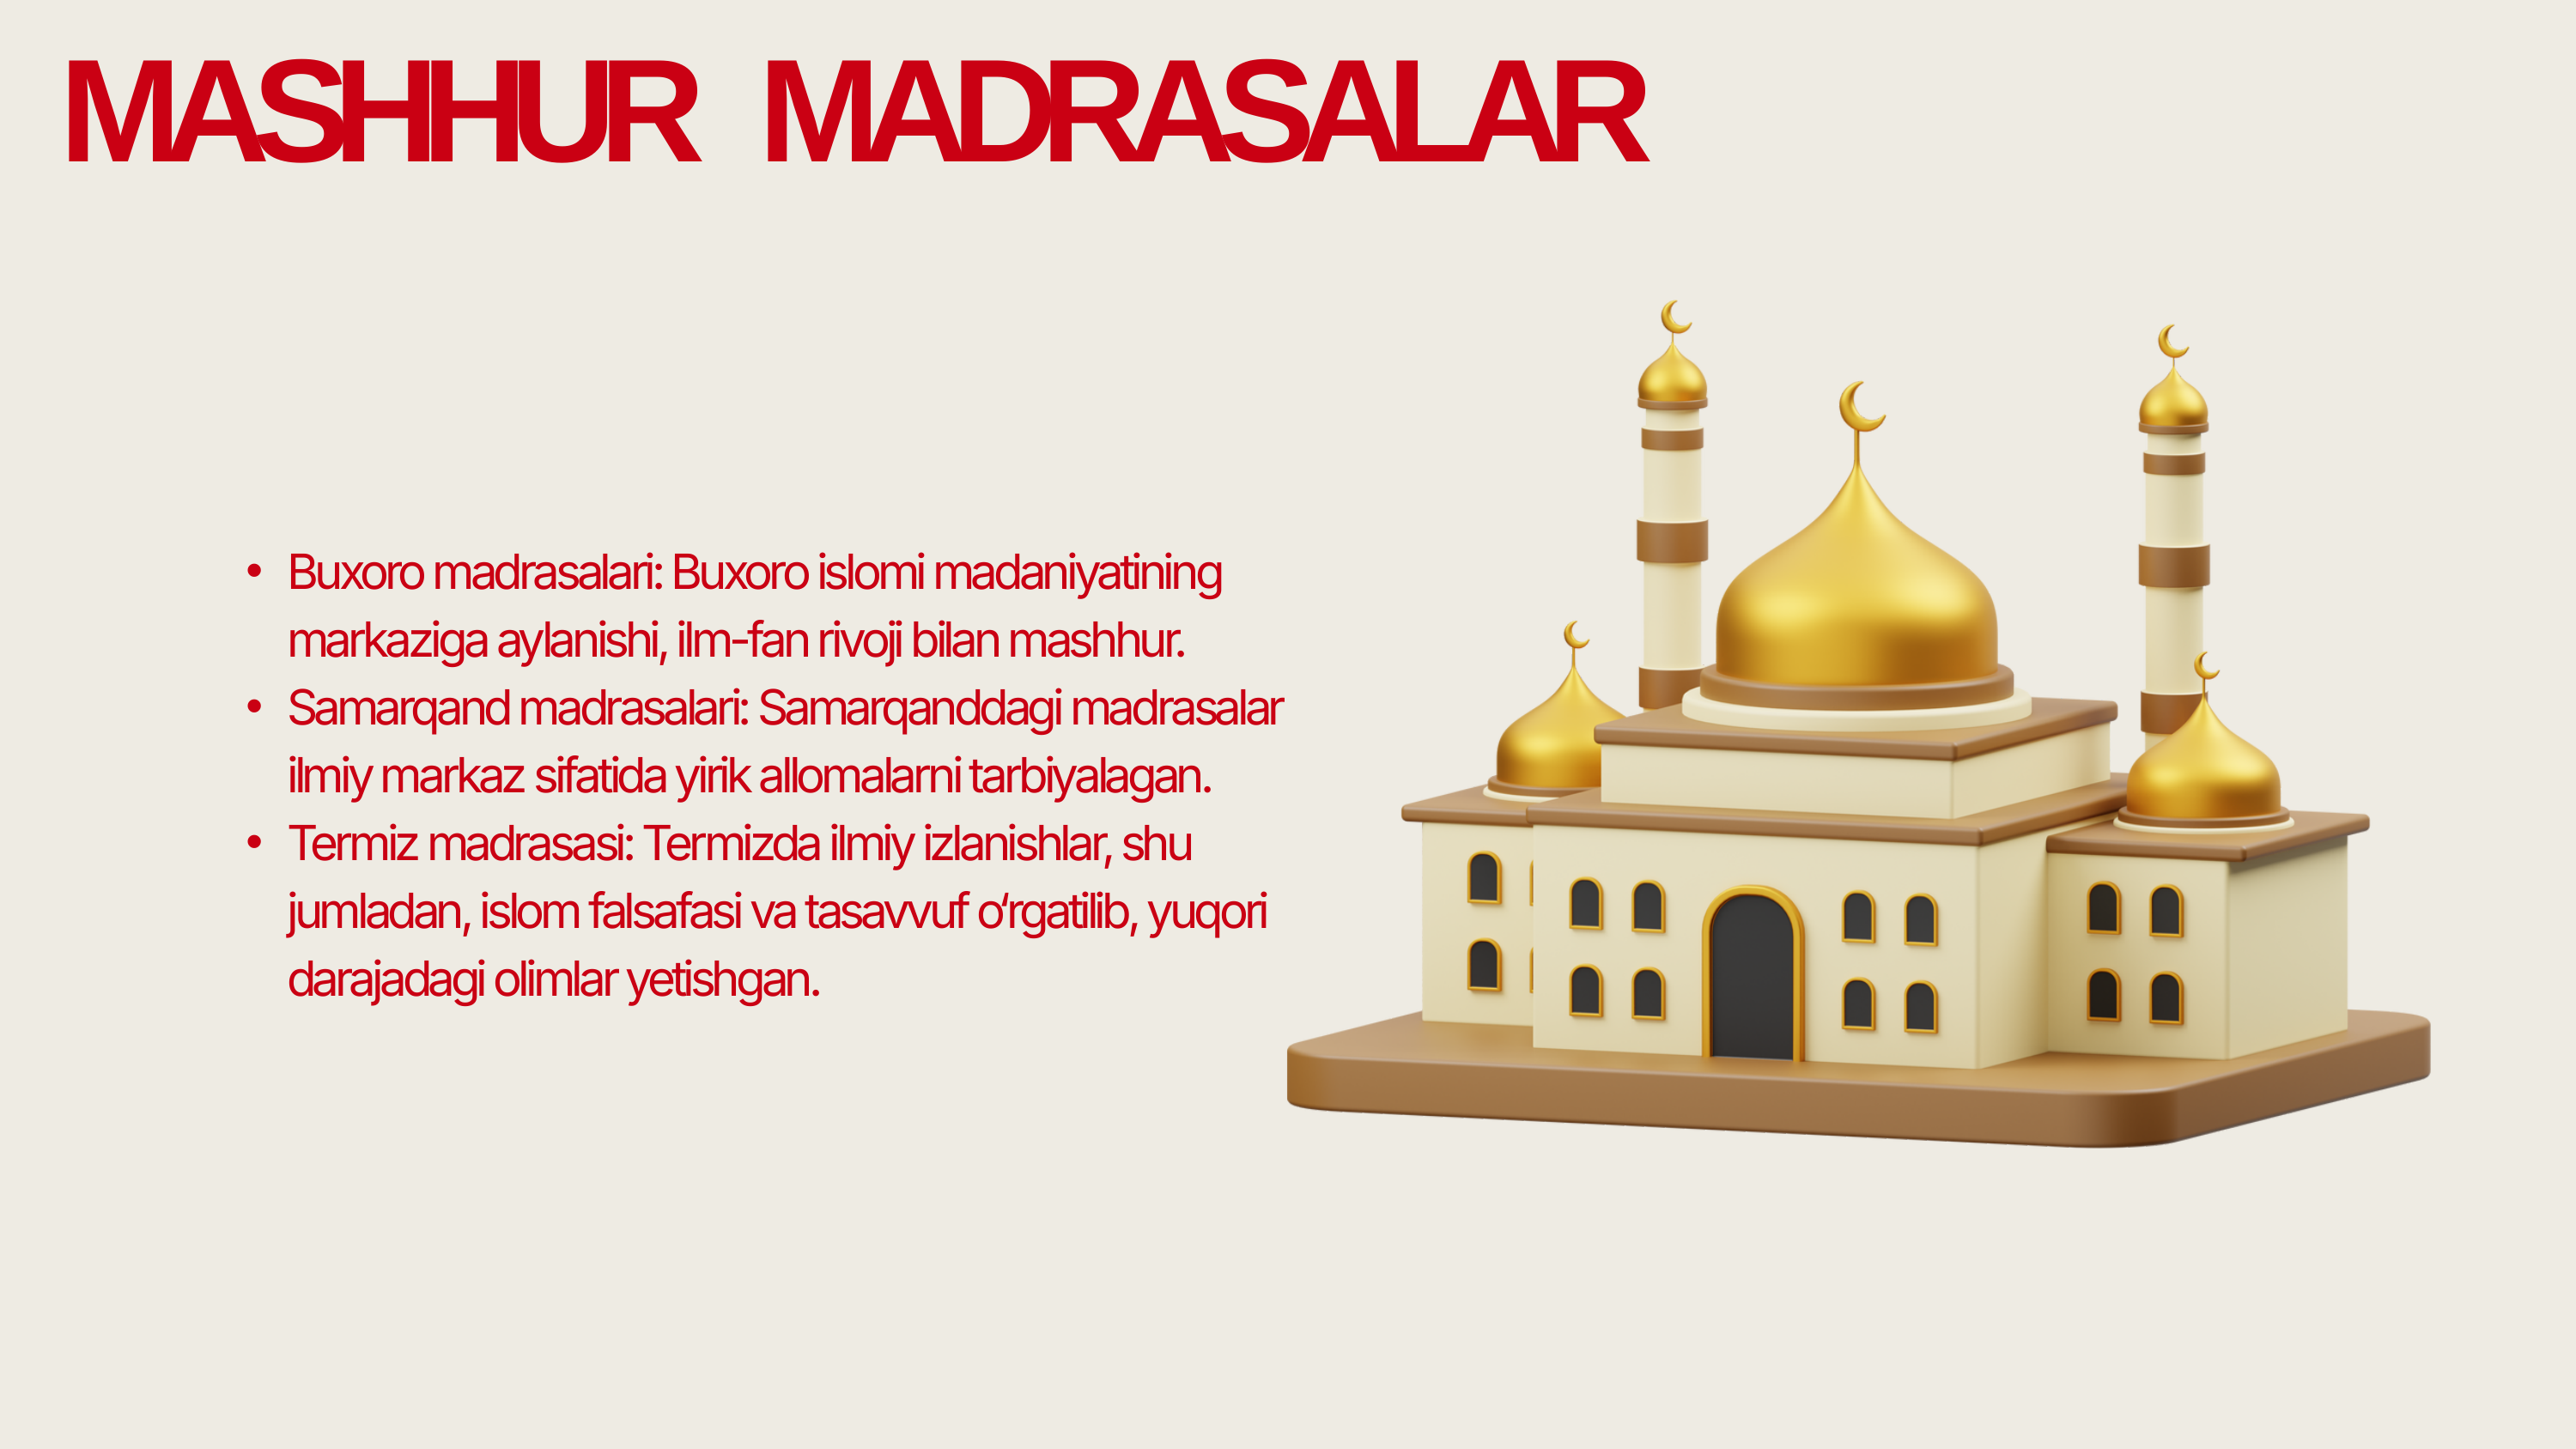

MASHHUR   MADRASALAR

Buxoro madrasalari: Buxoro islomi madaniyatining markaziga aylanishi, ilm-fan rivoji bilan mashhur.
Samarqand madrasalari: Samarqanddagi madrasalar ilmiy markaz sifatida yirik allomalarni tarbiyalagan.
Termiz madrasasi: Termizda ilmiy izlanishlar, shu jumladan, islom falsafasi va tasavvuf o‘rgatilib, yuqori darajadagi olimlar yetishgan.